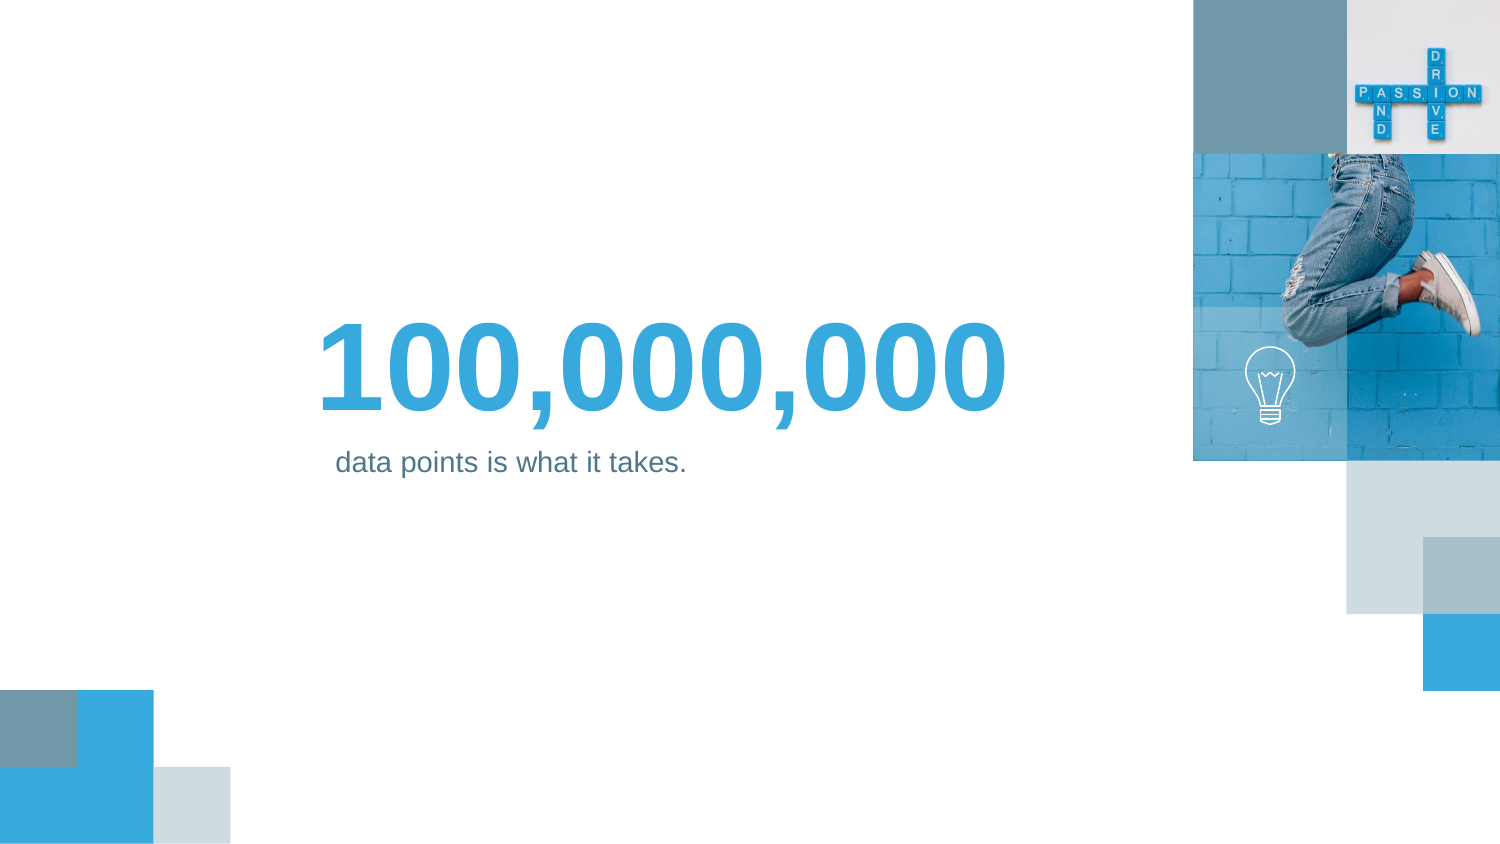

100,000,000
data points is what it takes.